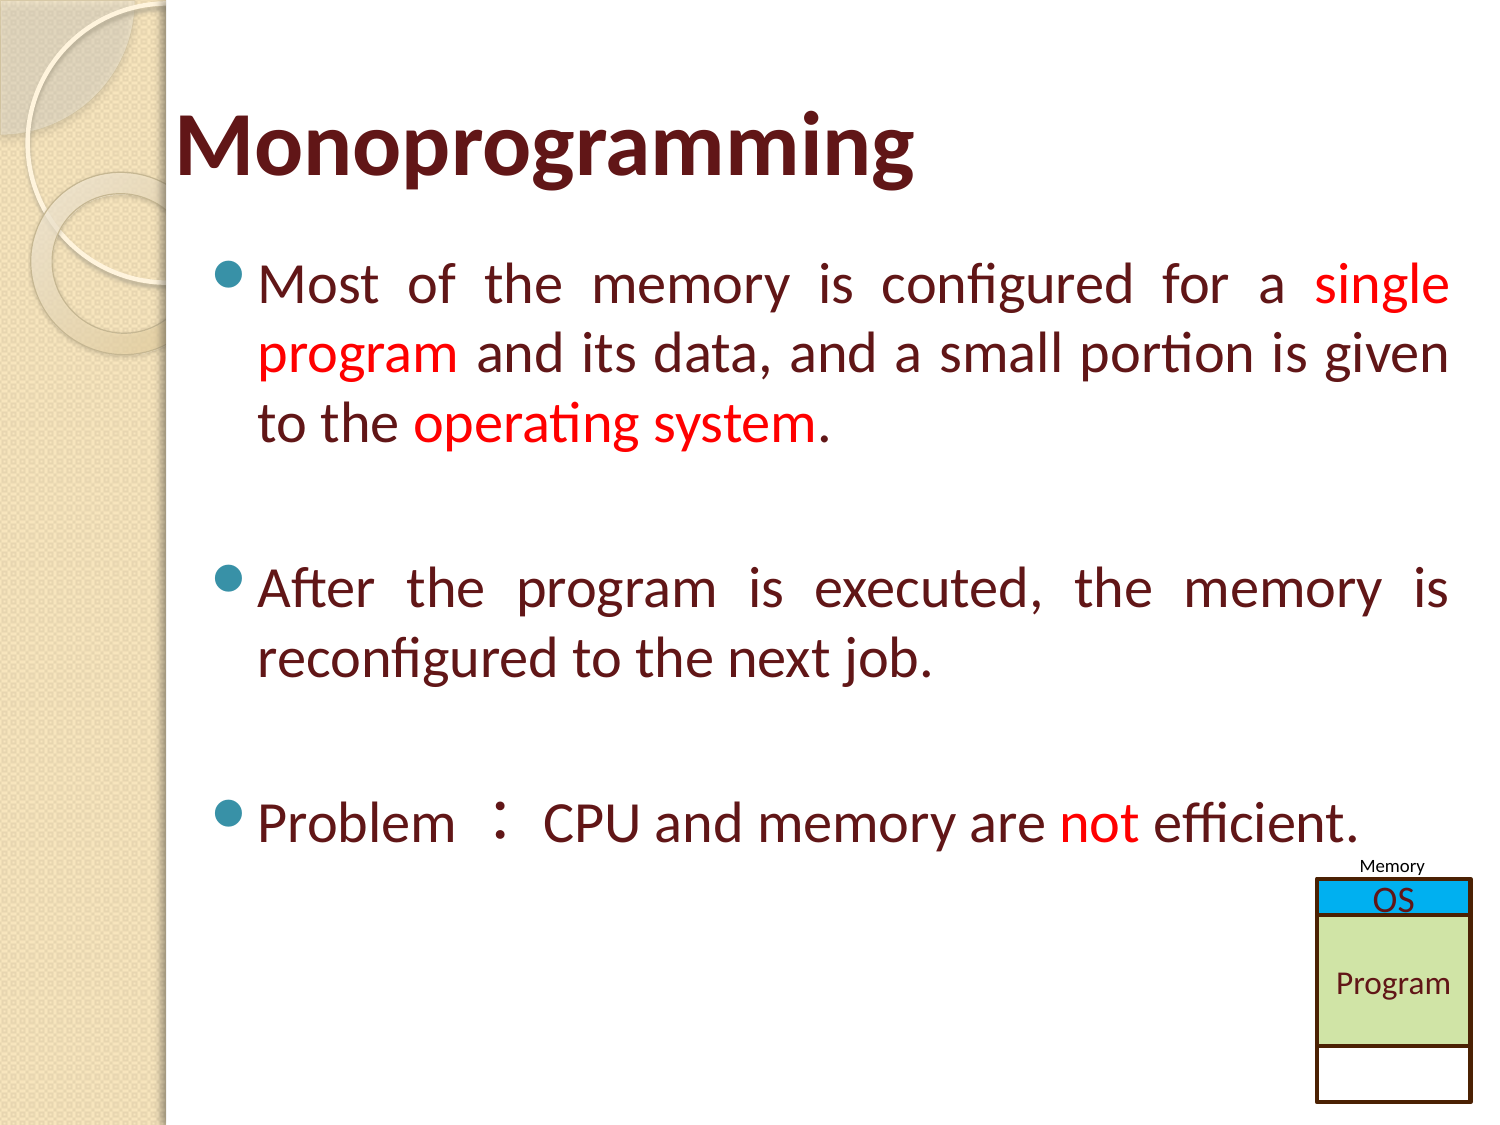

# Monoprogramming
Most of the memory is configured for a single program and its data, and a small portion is given to the operating system.

After the program is executed, the memory is reconfigured to the next job.

Problem：CPU and memory are not efficient.
Memory
OS
Program